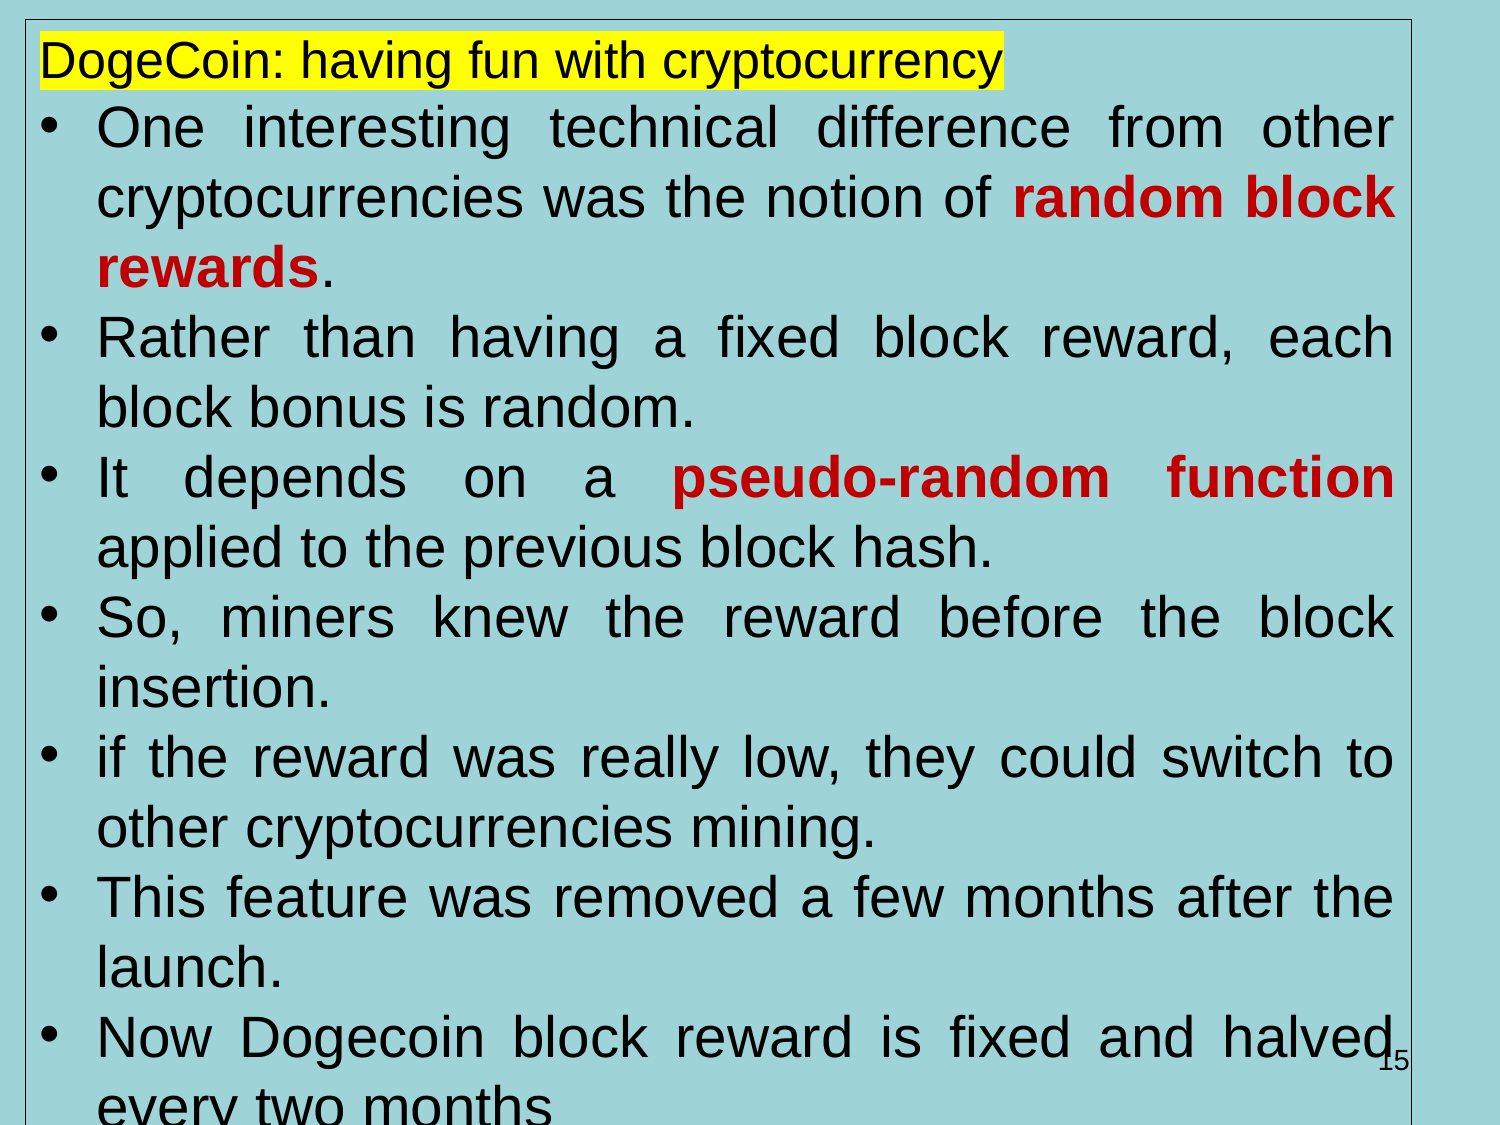

DogeCoin: having fun with cryptocurrency
One interesting technical difference from other cryptocurrencies was the notion of random block rewards.
Rather than having a fixed block reward, each block bonus is random.
It depends on a pseudo-random function applied to the previous block hash.
So, miners knew the reward before the block insertion.
if the reward was really low, they could switch to other cryptocurrencies mining.
This feature was removed a few months after the launch.
Now Dogecoin block reward is fixed and halved every two months
15